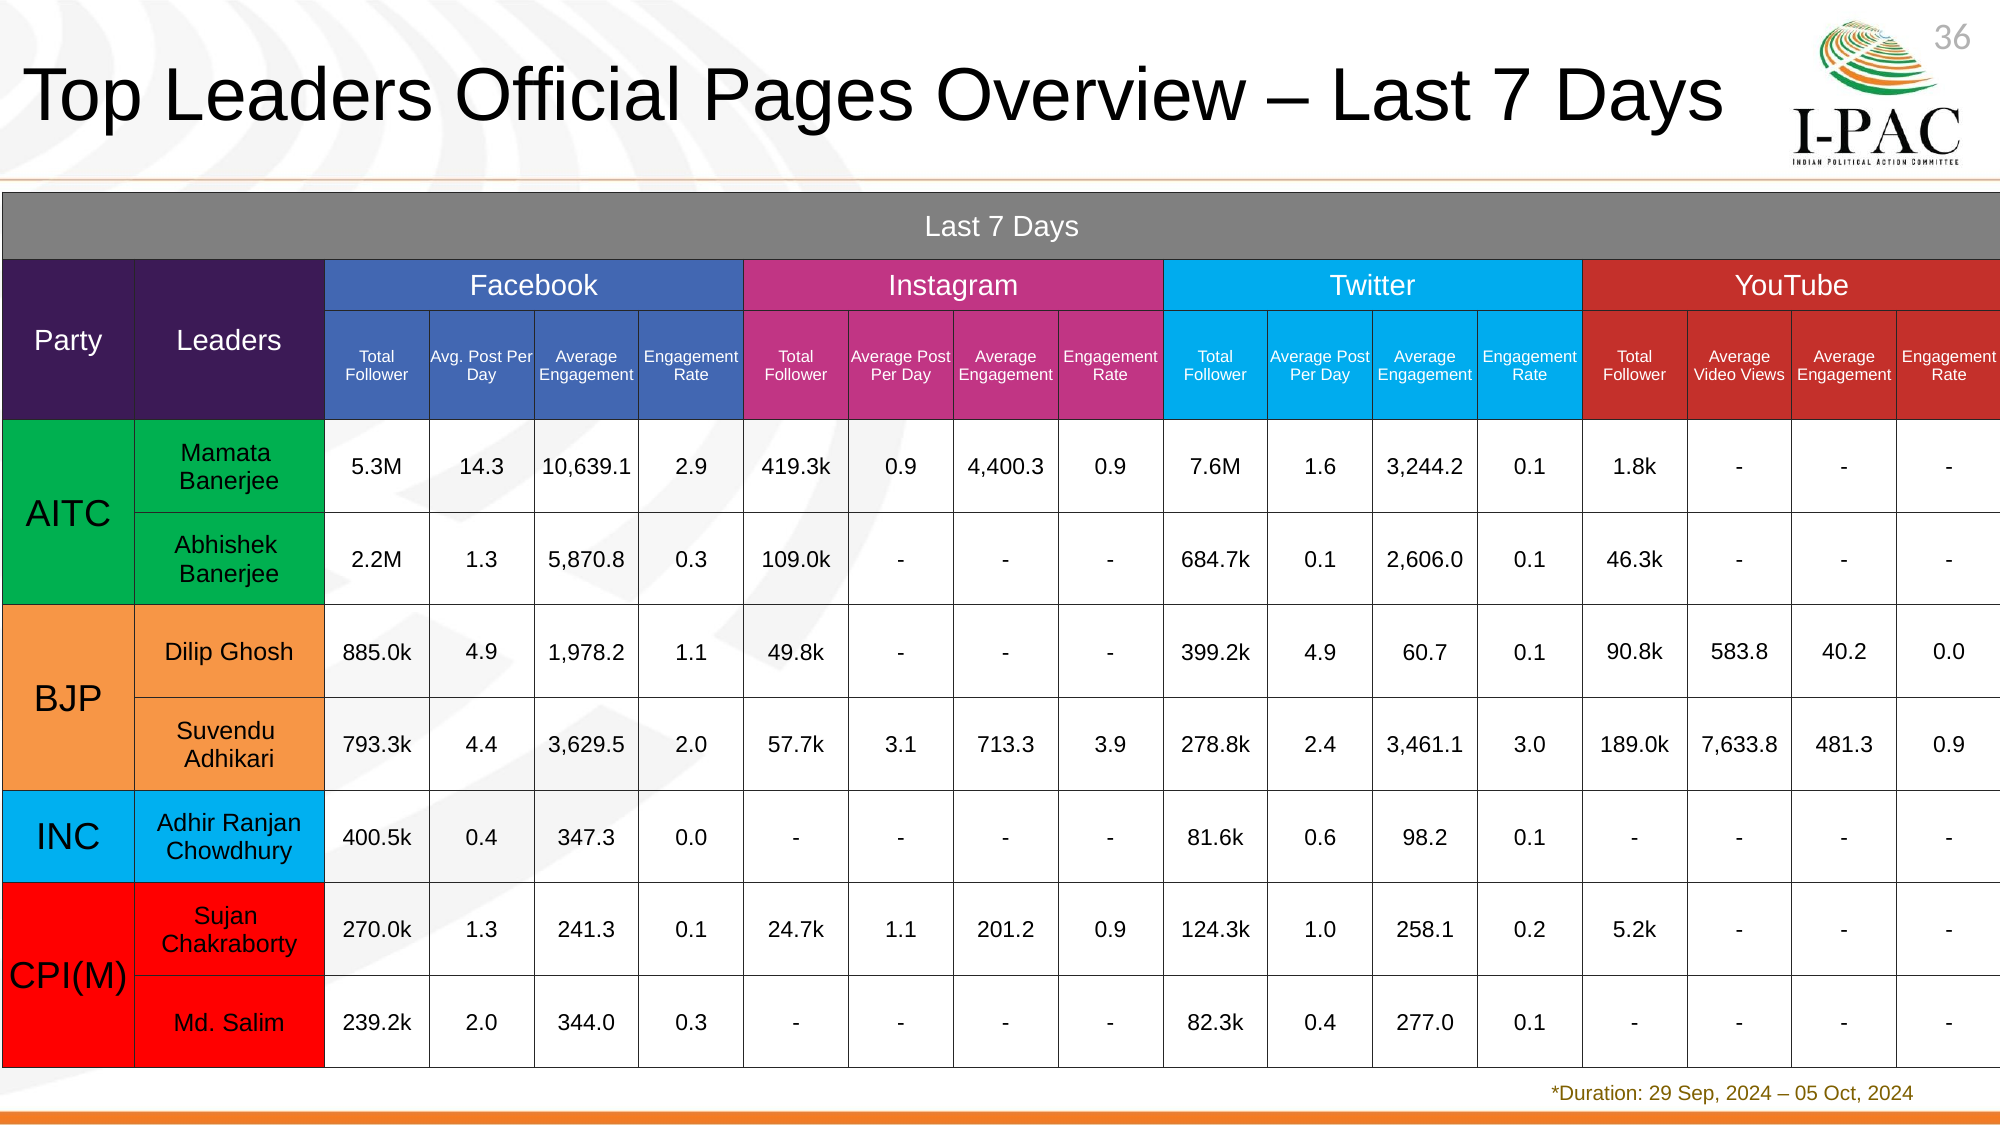

36
# Top Leaders Official Pages Overview – Last 7 Days
| Last 7 Days |  |  |  |  |  |  |  |  |  |  |  |  |  |  |  |  |  |
| --- | --- | --- | --- | --- | --- | --- | --- | --- | --- | --- | --- | --- | --- | --- | --- | --- | --- |
| Party | Leaders | Facebook |  |  |  | Instagram |  |  |  | Twitter |  |  |  | YouTube |  |  |  |
|  |  | Total Follower | Avg. Post Per Day | Average Engagement | Engagement Rate | Total Follower | Average Post Per Day | Average Engagement | Engagement Rate | Total Follower | Average Post Per Day | Average Engagement | Engagement Rate | Total Follower | Average Video Views | Average Engagement | Engagement Rate |
| AITC | Mamata Banerjee | 5.3M | 14.3 | 10,639.1 | 2.9 | 419.3k | 0.9 | 4,400.3 | 0.9 | 7.6M | 1.6 | 3,244.2 | 0.1 | 1.8k | - | - | - |
|  | Abhishek Banerjee | 2.2M | 1.3 | 5,870.8 | 0.3 | 109.0k | - | - | - | 684.7k | 0.1 | 2,606.0 | 0.1 | 46.3k | - | - | - |
| BJP | Dilip Ghosh | 885.0k | 4.9 | 1,978.2 | 1.1 | 49.8k | - | - | - | 399.2k | 4.9 | 60.7 | 0.1 | 90.8k | 583.8 | 40.2 | 0.0 |
|  | Suvendu Adhikari | 793.3k | 4.4 | 3,629.5 | 2.0 | 57.7k | 3.1 | 713.3 | 3.9 | 278.8k | 2.4 | 3,461.1 | 3.0 | 189.0k | 7,633.8 | 481.3 | 0.9 |
| INC | Adhir Ranjan Chowdhury | 400.5k | 0.4 | 347.3 | 0.0 | - | - | - | - | 81.6k | 0.6 | 98.2 | 0.1 | - | - | - | - |
| CPI(M) | Sujan Chakraborty | 270.0k | 1.3 | 241.3 | 0.1 | 24.7k | 1.1 | 201.2 | 0.9 | 124.3k | 1.0 | 258.1 | 0.2 | 5.2k | - | - | - |
|  | Md. Salim | 239.2k | 2.0 | 344.0 | 0.3 | - | - | - | - | 82.3k | 0.4 | 277.0 | 0.1 | - | - | - | - |

*Duration: 29 Sep, 2024 – 05 Oct, 2024